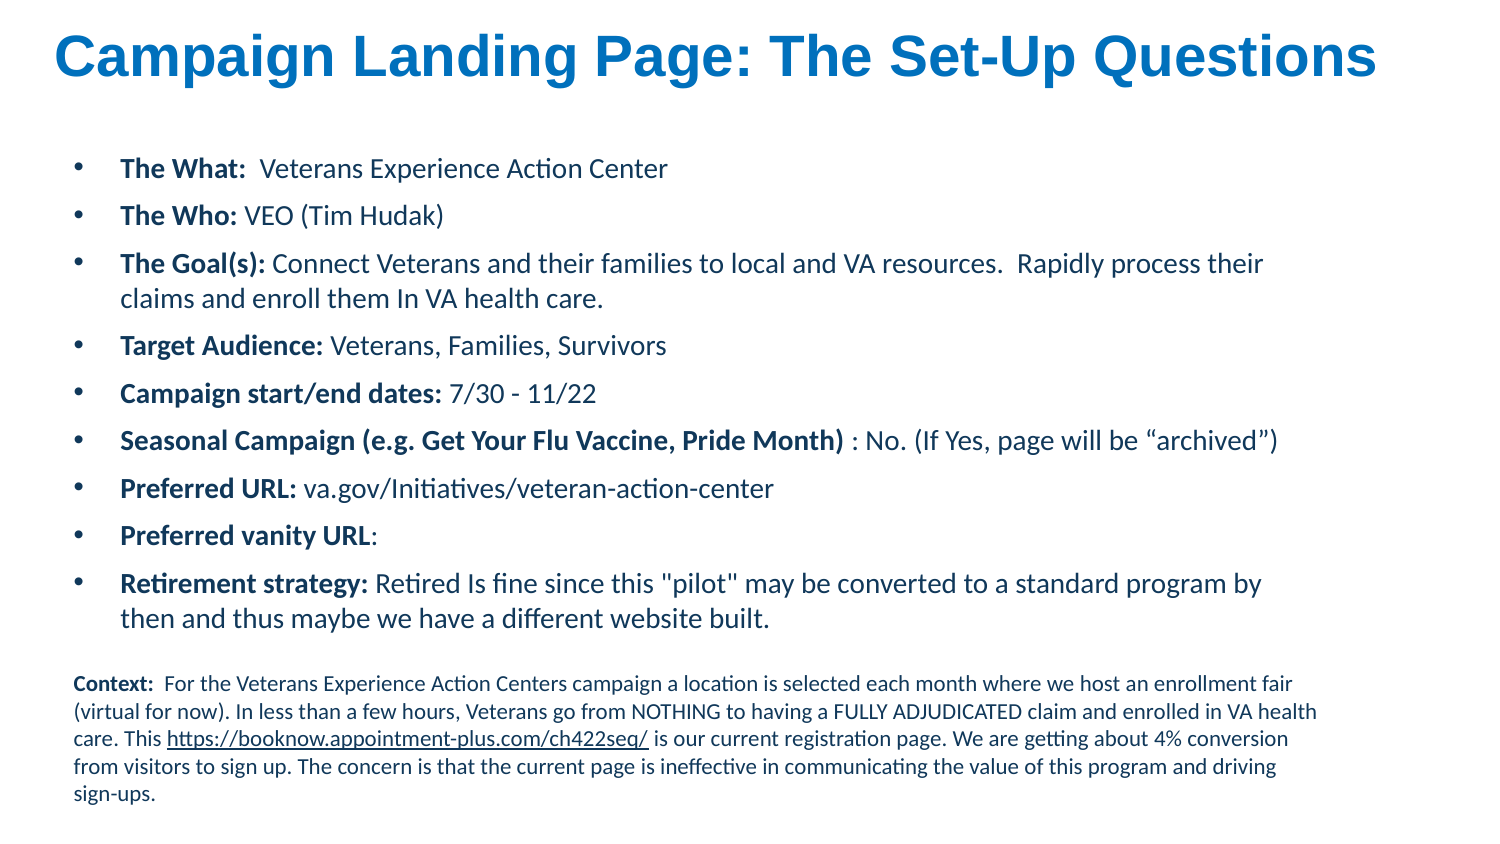

# Campaign Landing Page: The Set-Up Questions
The What:  Veterans Experience Action Center
The Who: VEO (Tim Hudak)
The Goal(s): Connect Veterans and their families to local and VA resources.  Rapidly process their claims and enroll them In VA health care.
Target Audience: Veterans, Families, Survivors
Campaign start/end dates: 7/30 - 11/22
Seasonal Campaign (e.g. Get Your Flu Vaccine, Pride Month) : No. (If Yes, page will be “archived”)
Preferred URL: va.gov/Initiatives/veteran-action-center
Preferred vanity URL:
Retirement strategy: Retired Is fine since this "pilot" may be converted to a standard program by then and thus maybe we have a different website built.
Context:  For the Veterans Experience Action Centers campaign a location is selected each month where we host an enrollment fair (virtual for now). In less than a few hours, Veterans go from NOTHING to having a FULLY ADJUDICATED claim and enrolled in VA health care. This https://booknow.appointment-plus.com/ch422seq/ is our current registration page. We are getting about 4% conversion from visitors to sign up. The concern is that the current page is ineffective in communicating the value of this program and driving sign-ups.